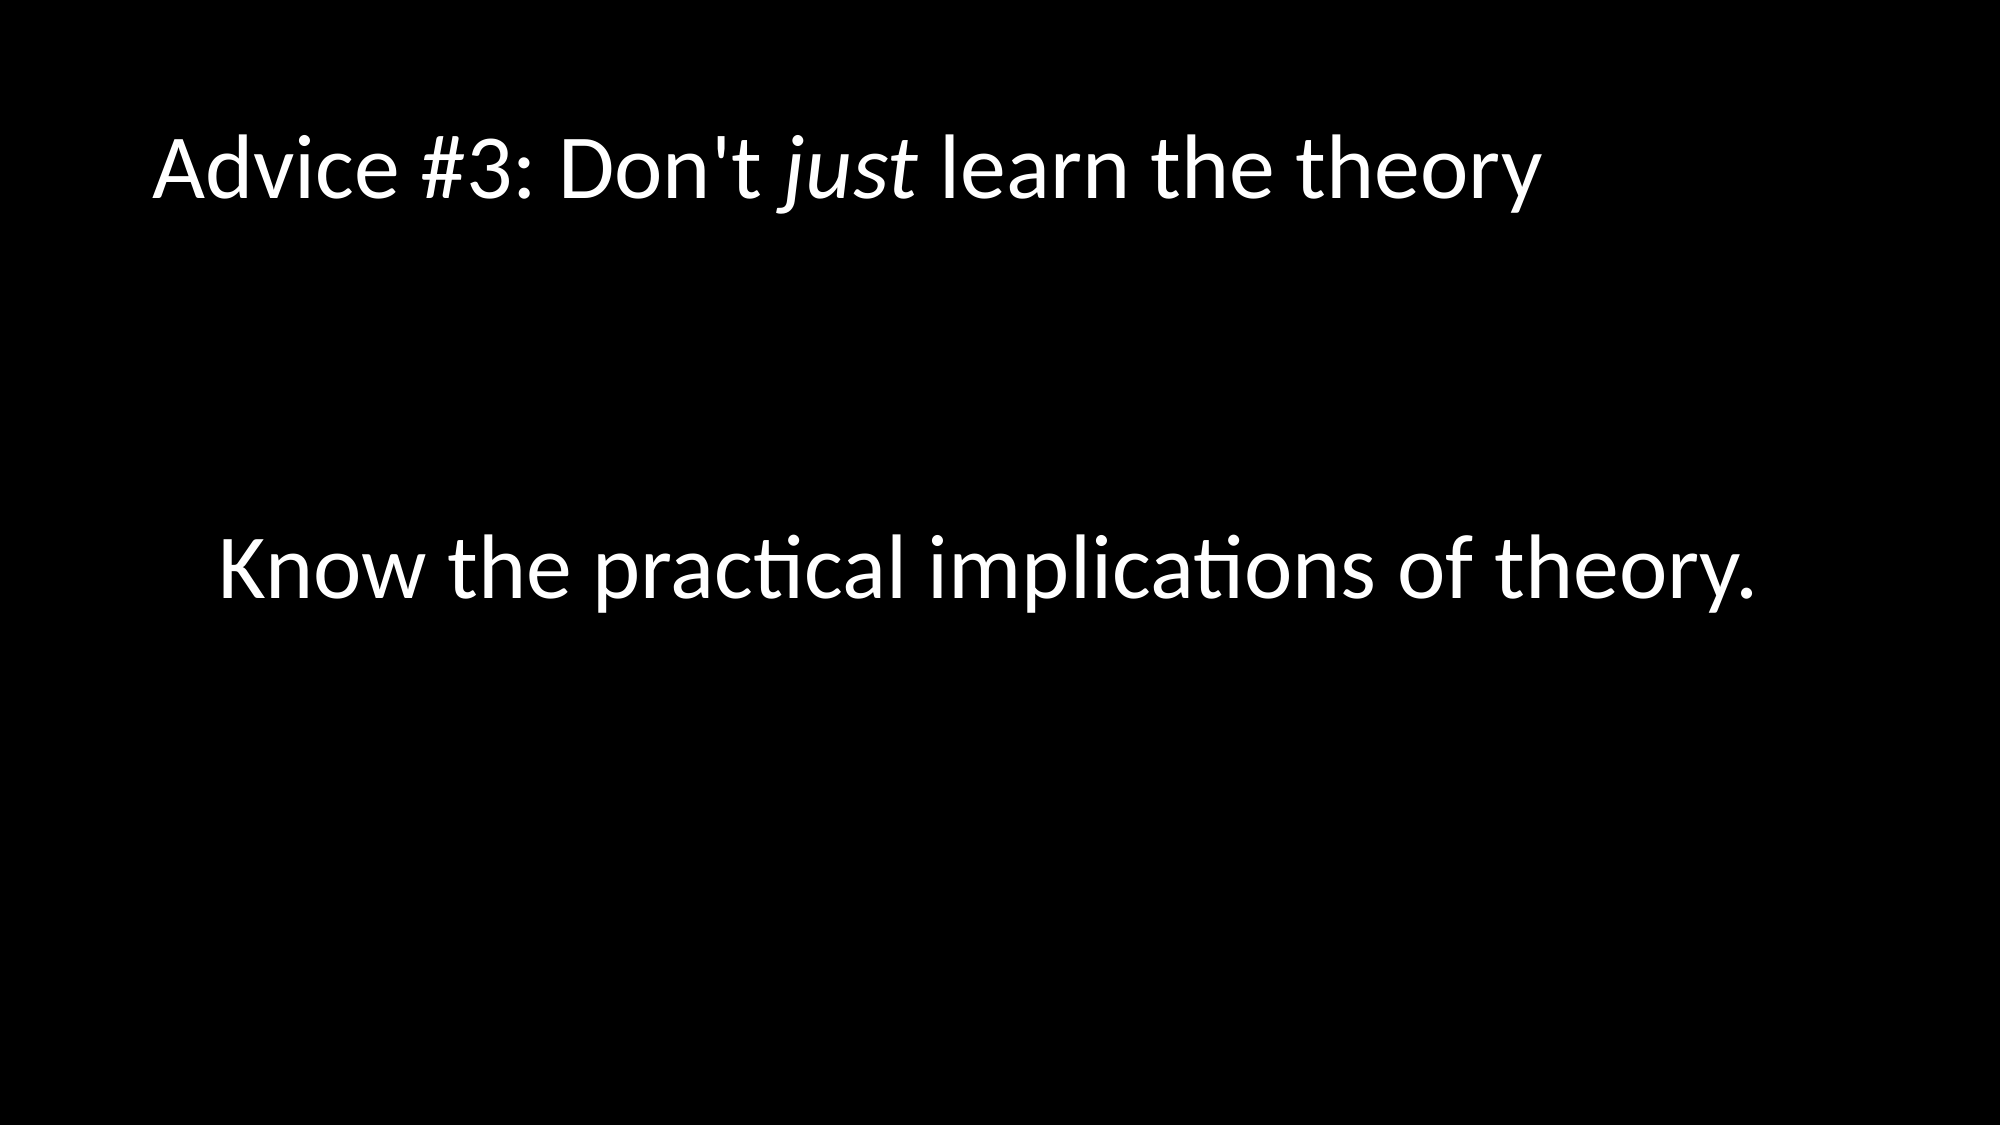

# Advice #3: Don't just learn the theory
Know the practical implications of theory.